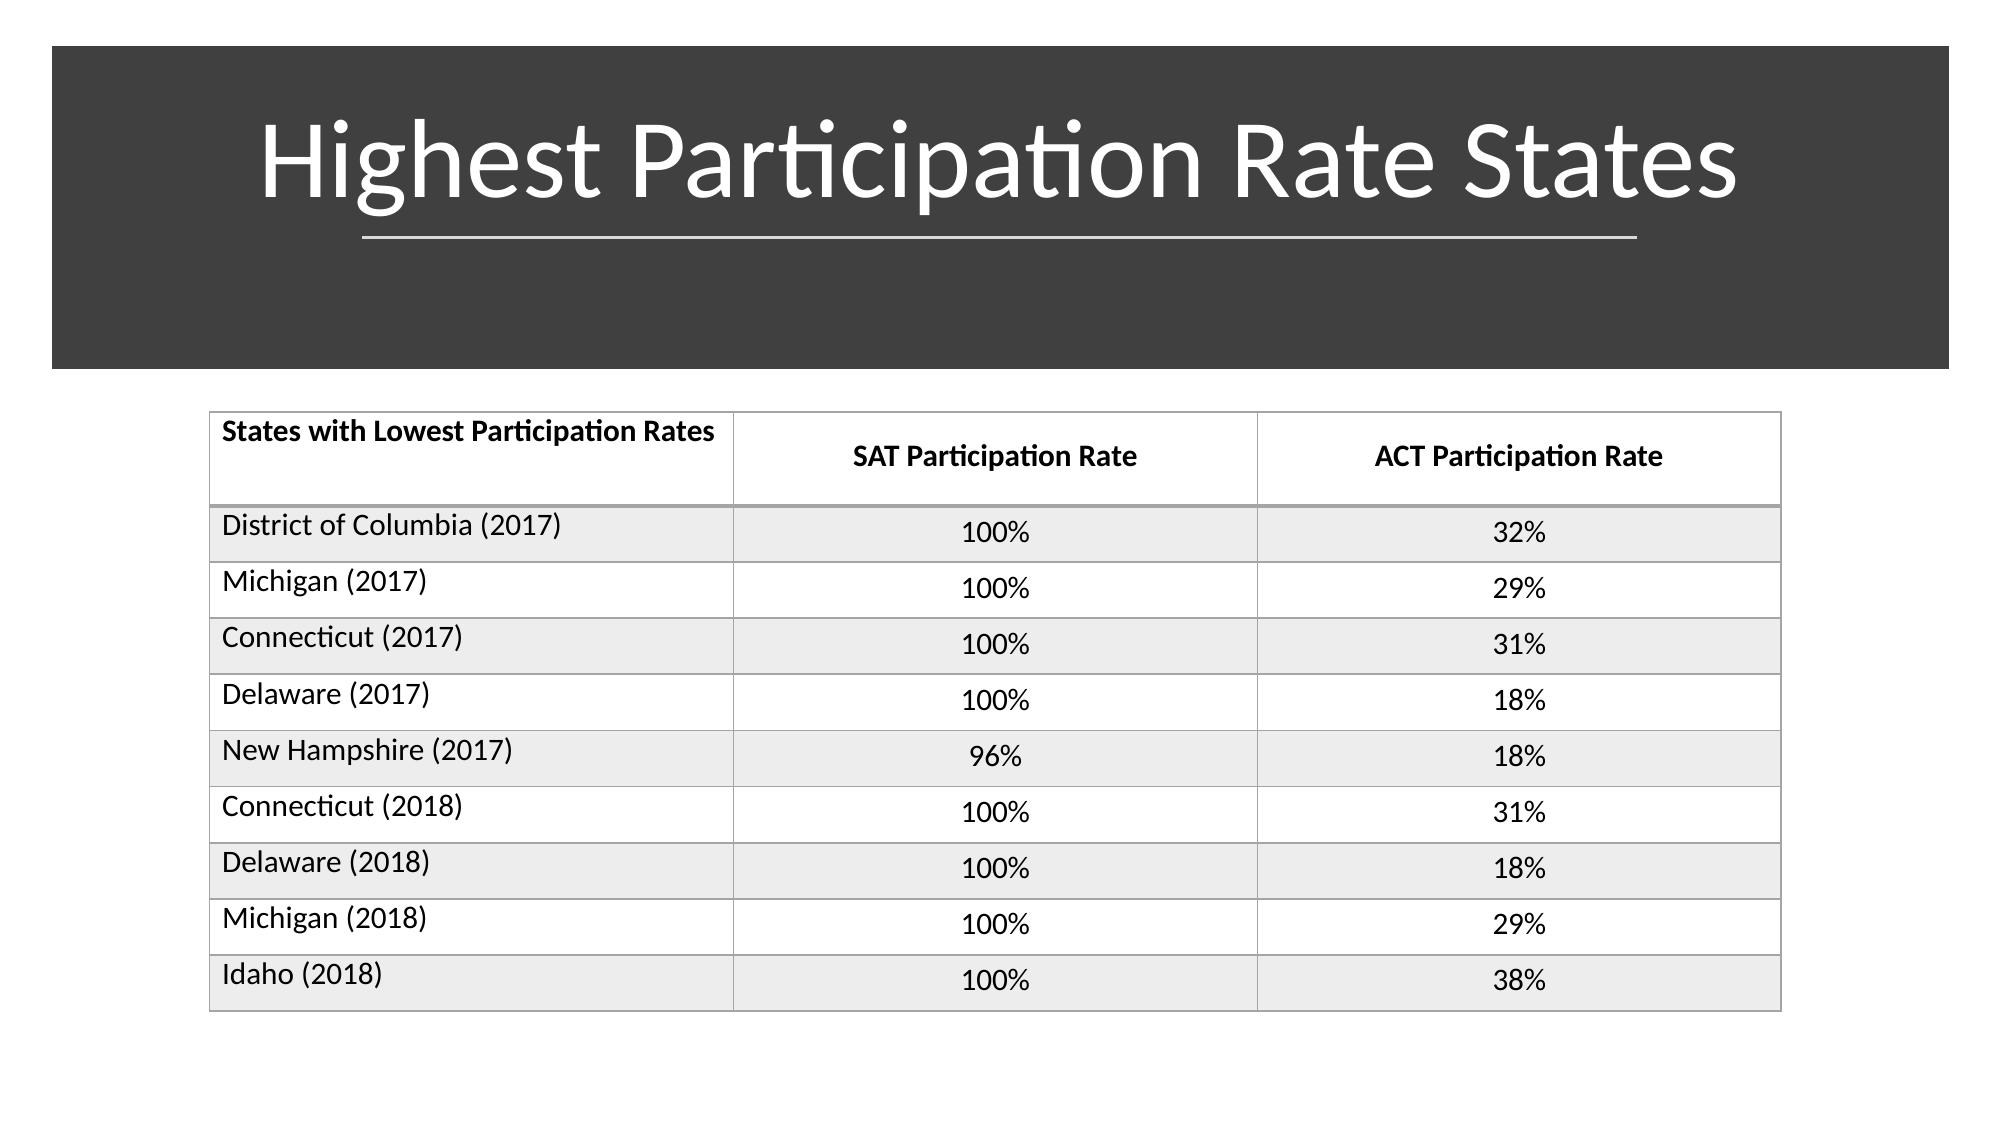

# Highest Participation Rate States
| States with Lowest Participation Rates | SAT Participation Rate | ACT Participation Rate |
| --- | --- | --- |
| District of Columbia (2017) | 100% | 32% |
| Michigan (2017) | 100% | 29% |
| Connecticut (2017) | 100% | 31% |
| Delaware (2017) | 100% | 18% |
| New Hampshire (2017) | 96% | 18% |
| Connecticut (2018) | 100% | 31% |
| Delaware (2018) | 100% | 18% |
| Michigan (2018) | 100% | 29% |
| Idaho (2018) | 100% | 38% |